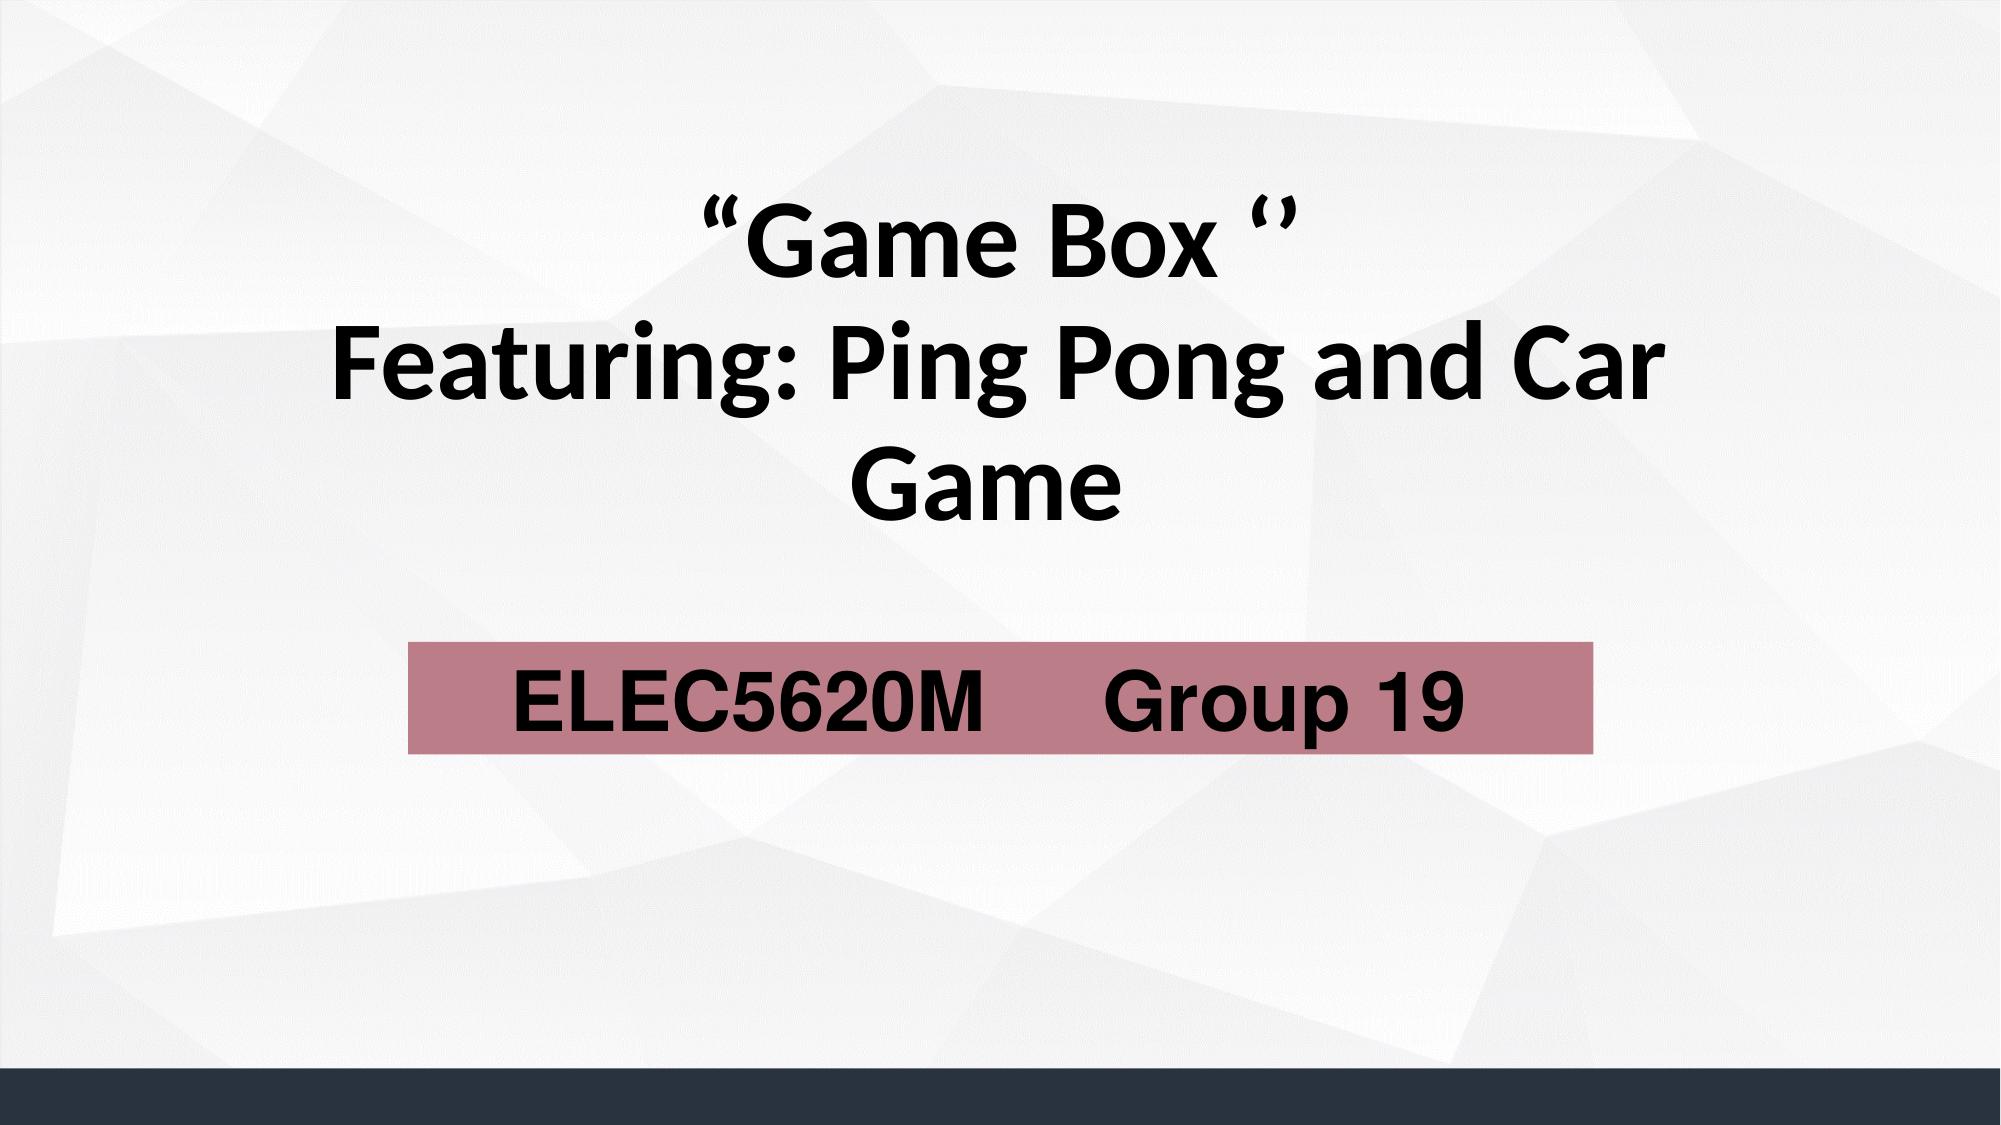

“Game Box ‘’
Featuring: Ping Pong and Car Game
ELEC5620M     Group 19